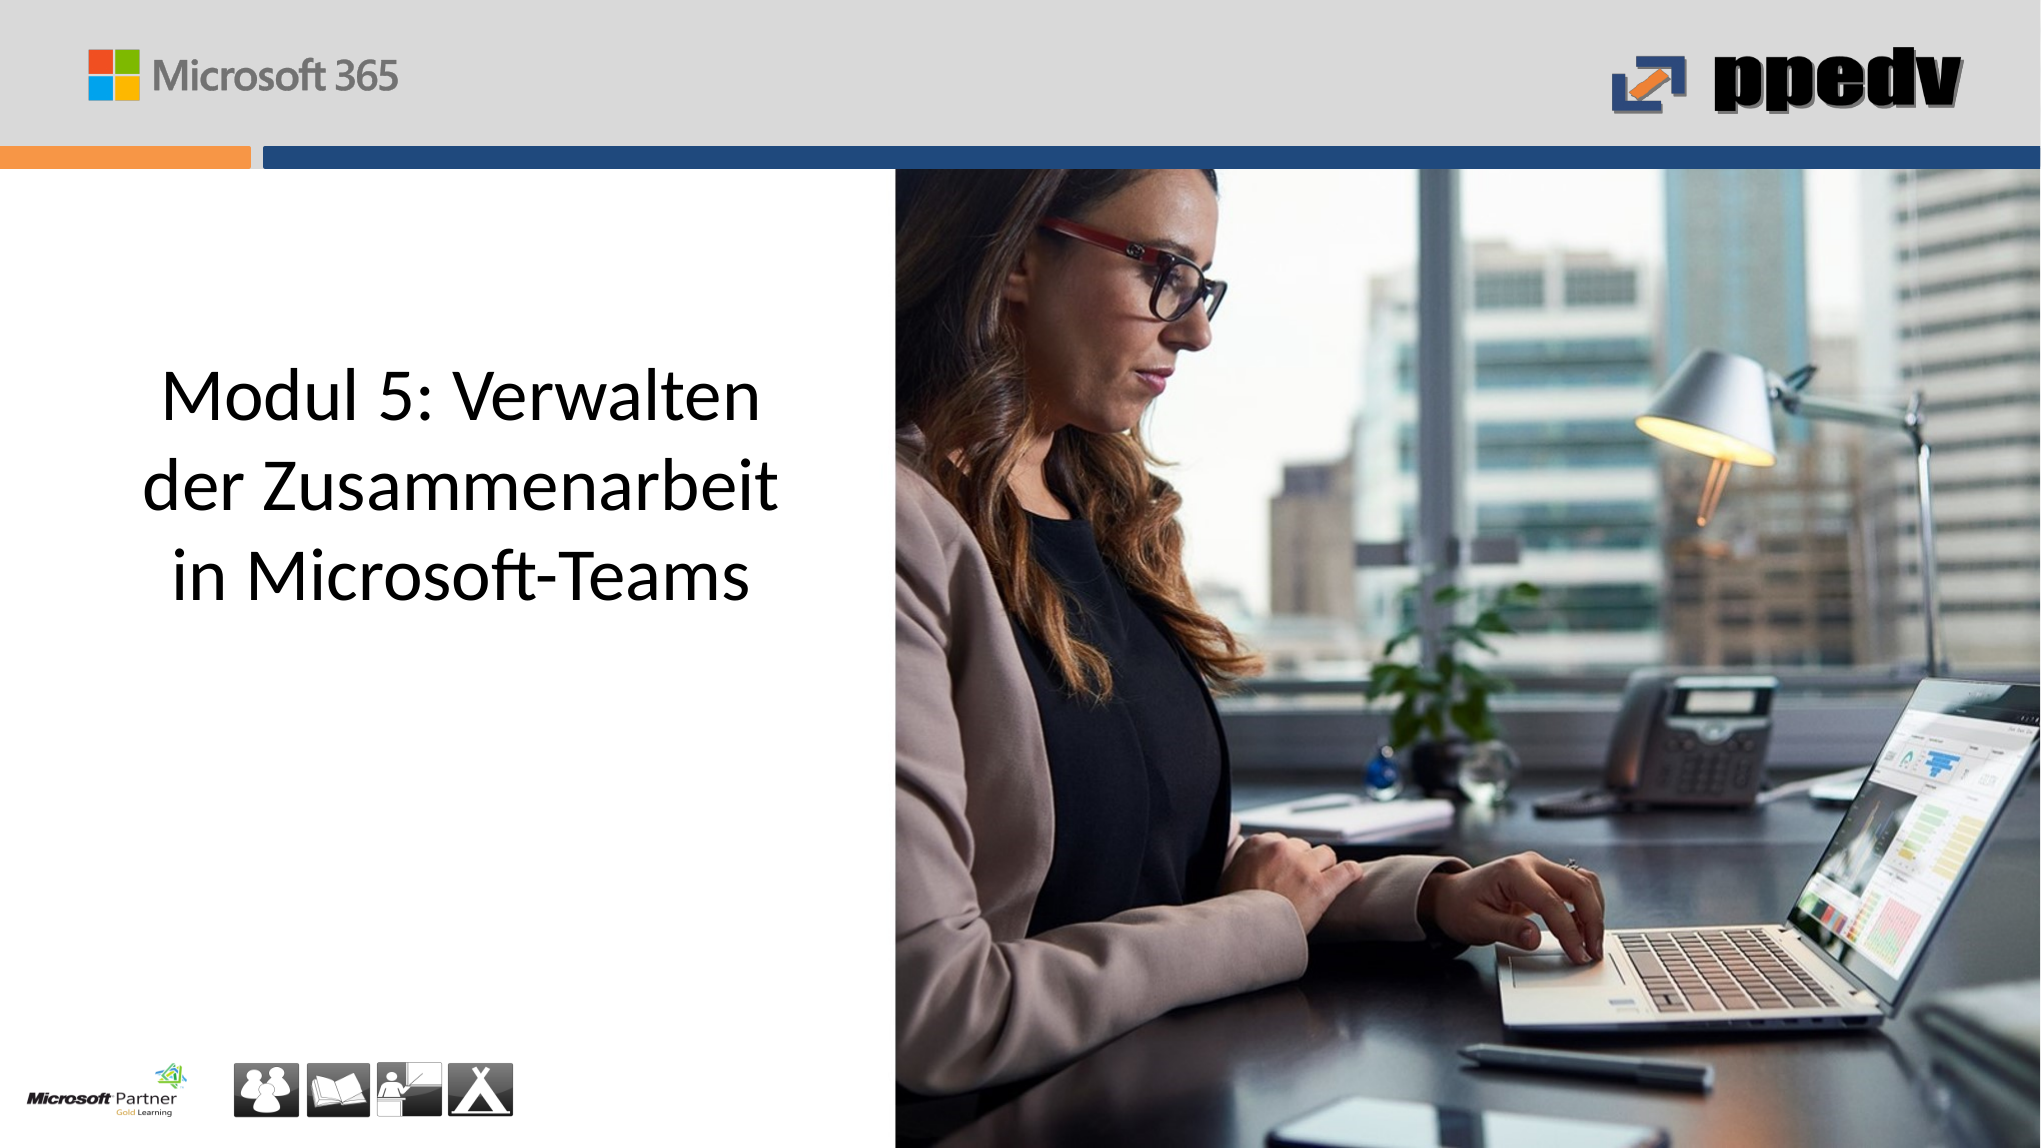

# Modul 5: Verwalten der Zusammenarbeit in Microsoft-Teams